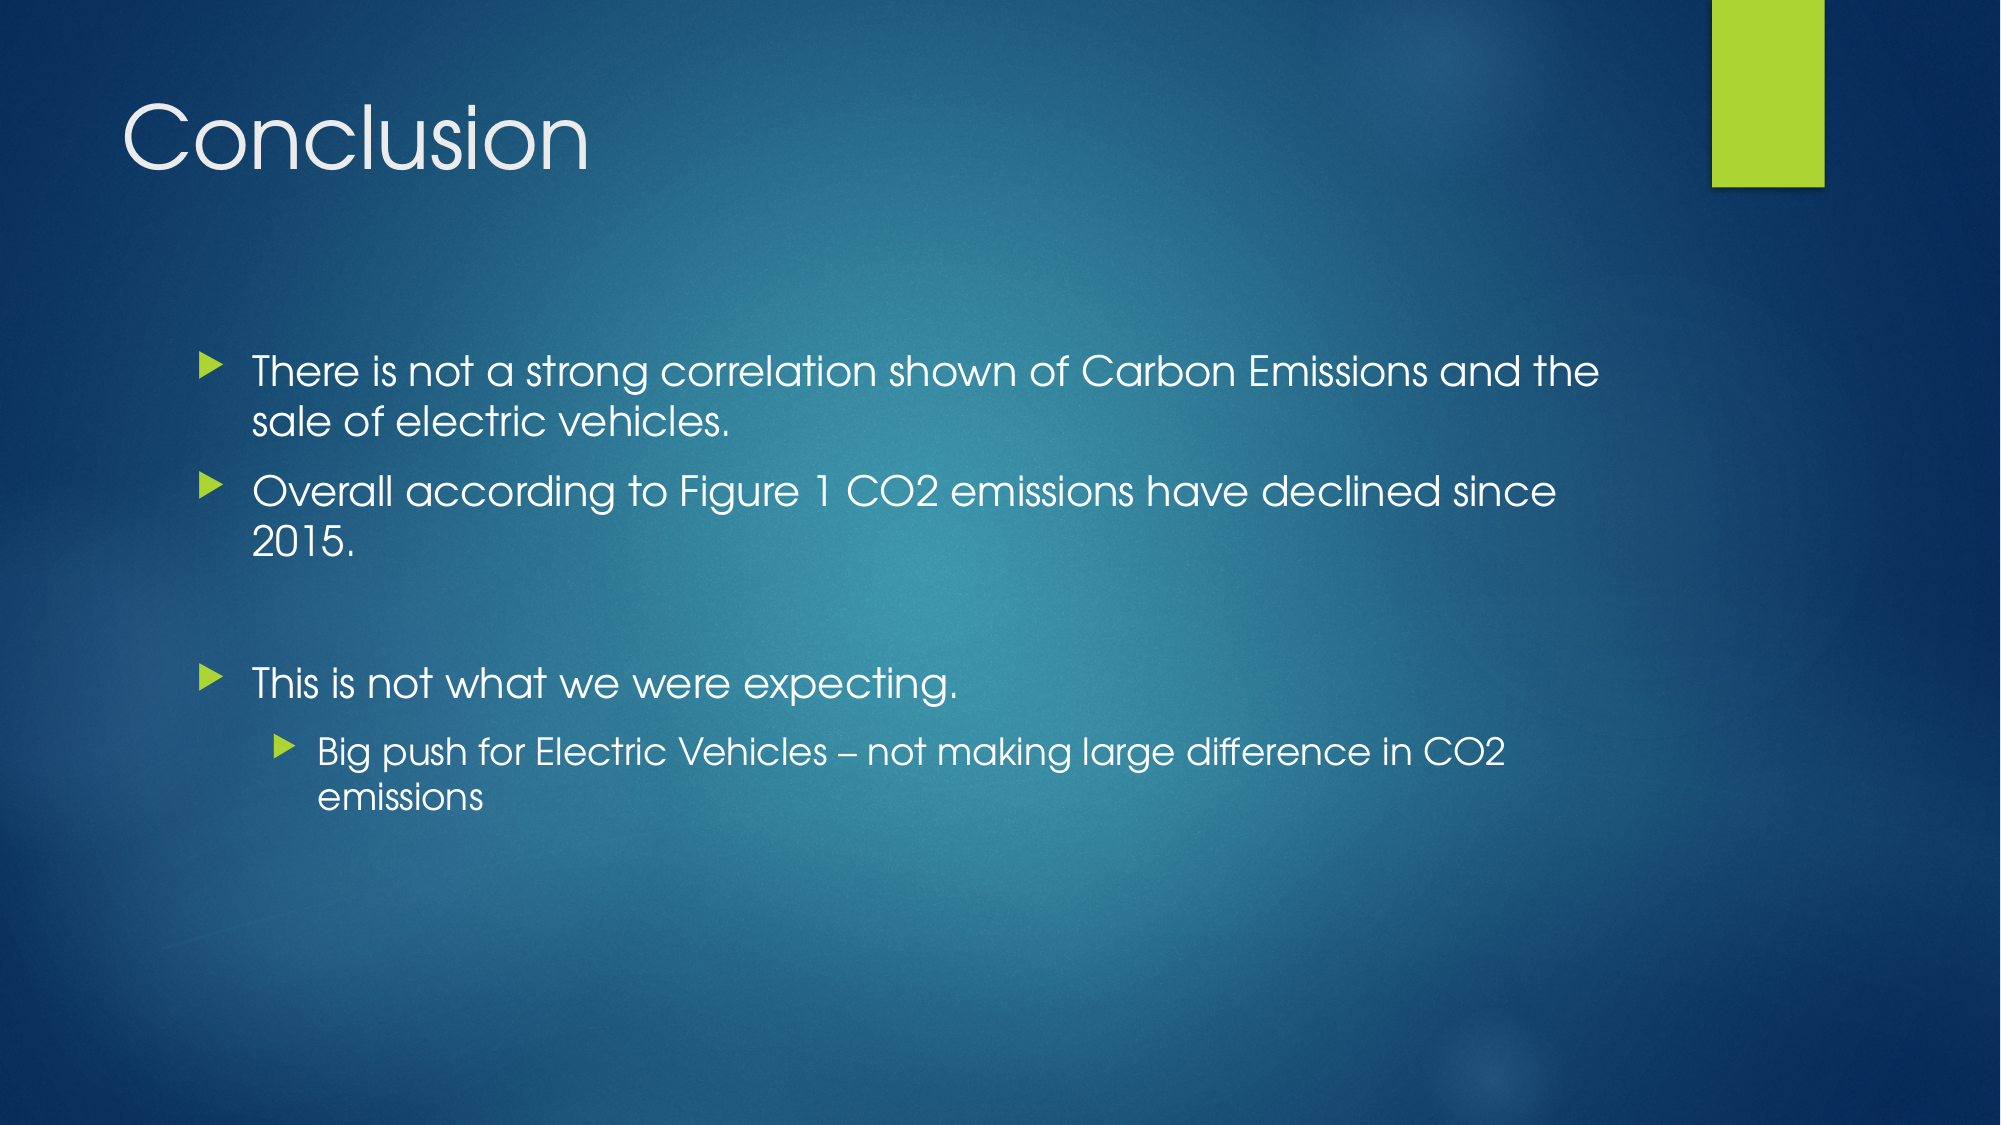

# Conclusion
There is not a strong correlation shown of Carbon Emissions and the sale of electric vehicles.
Overall according to Figure 1 CO2 emissions have declined since 2015.

This is not what we were expecting.
Big push for Electric Vehicles – not making large difference in CO2 emissions